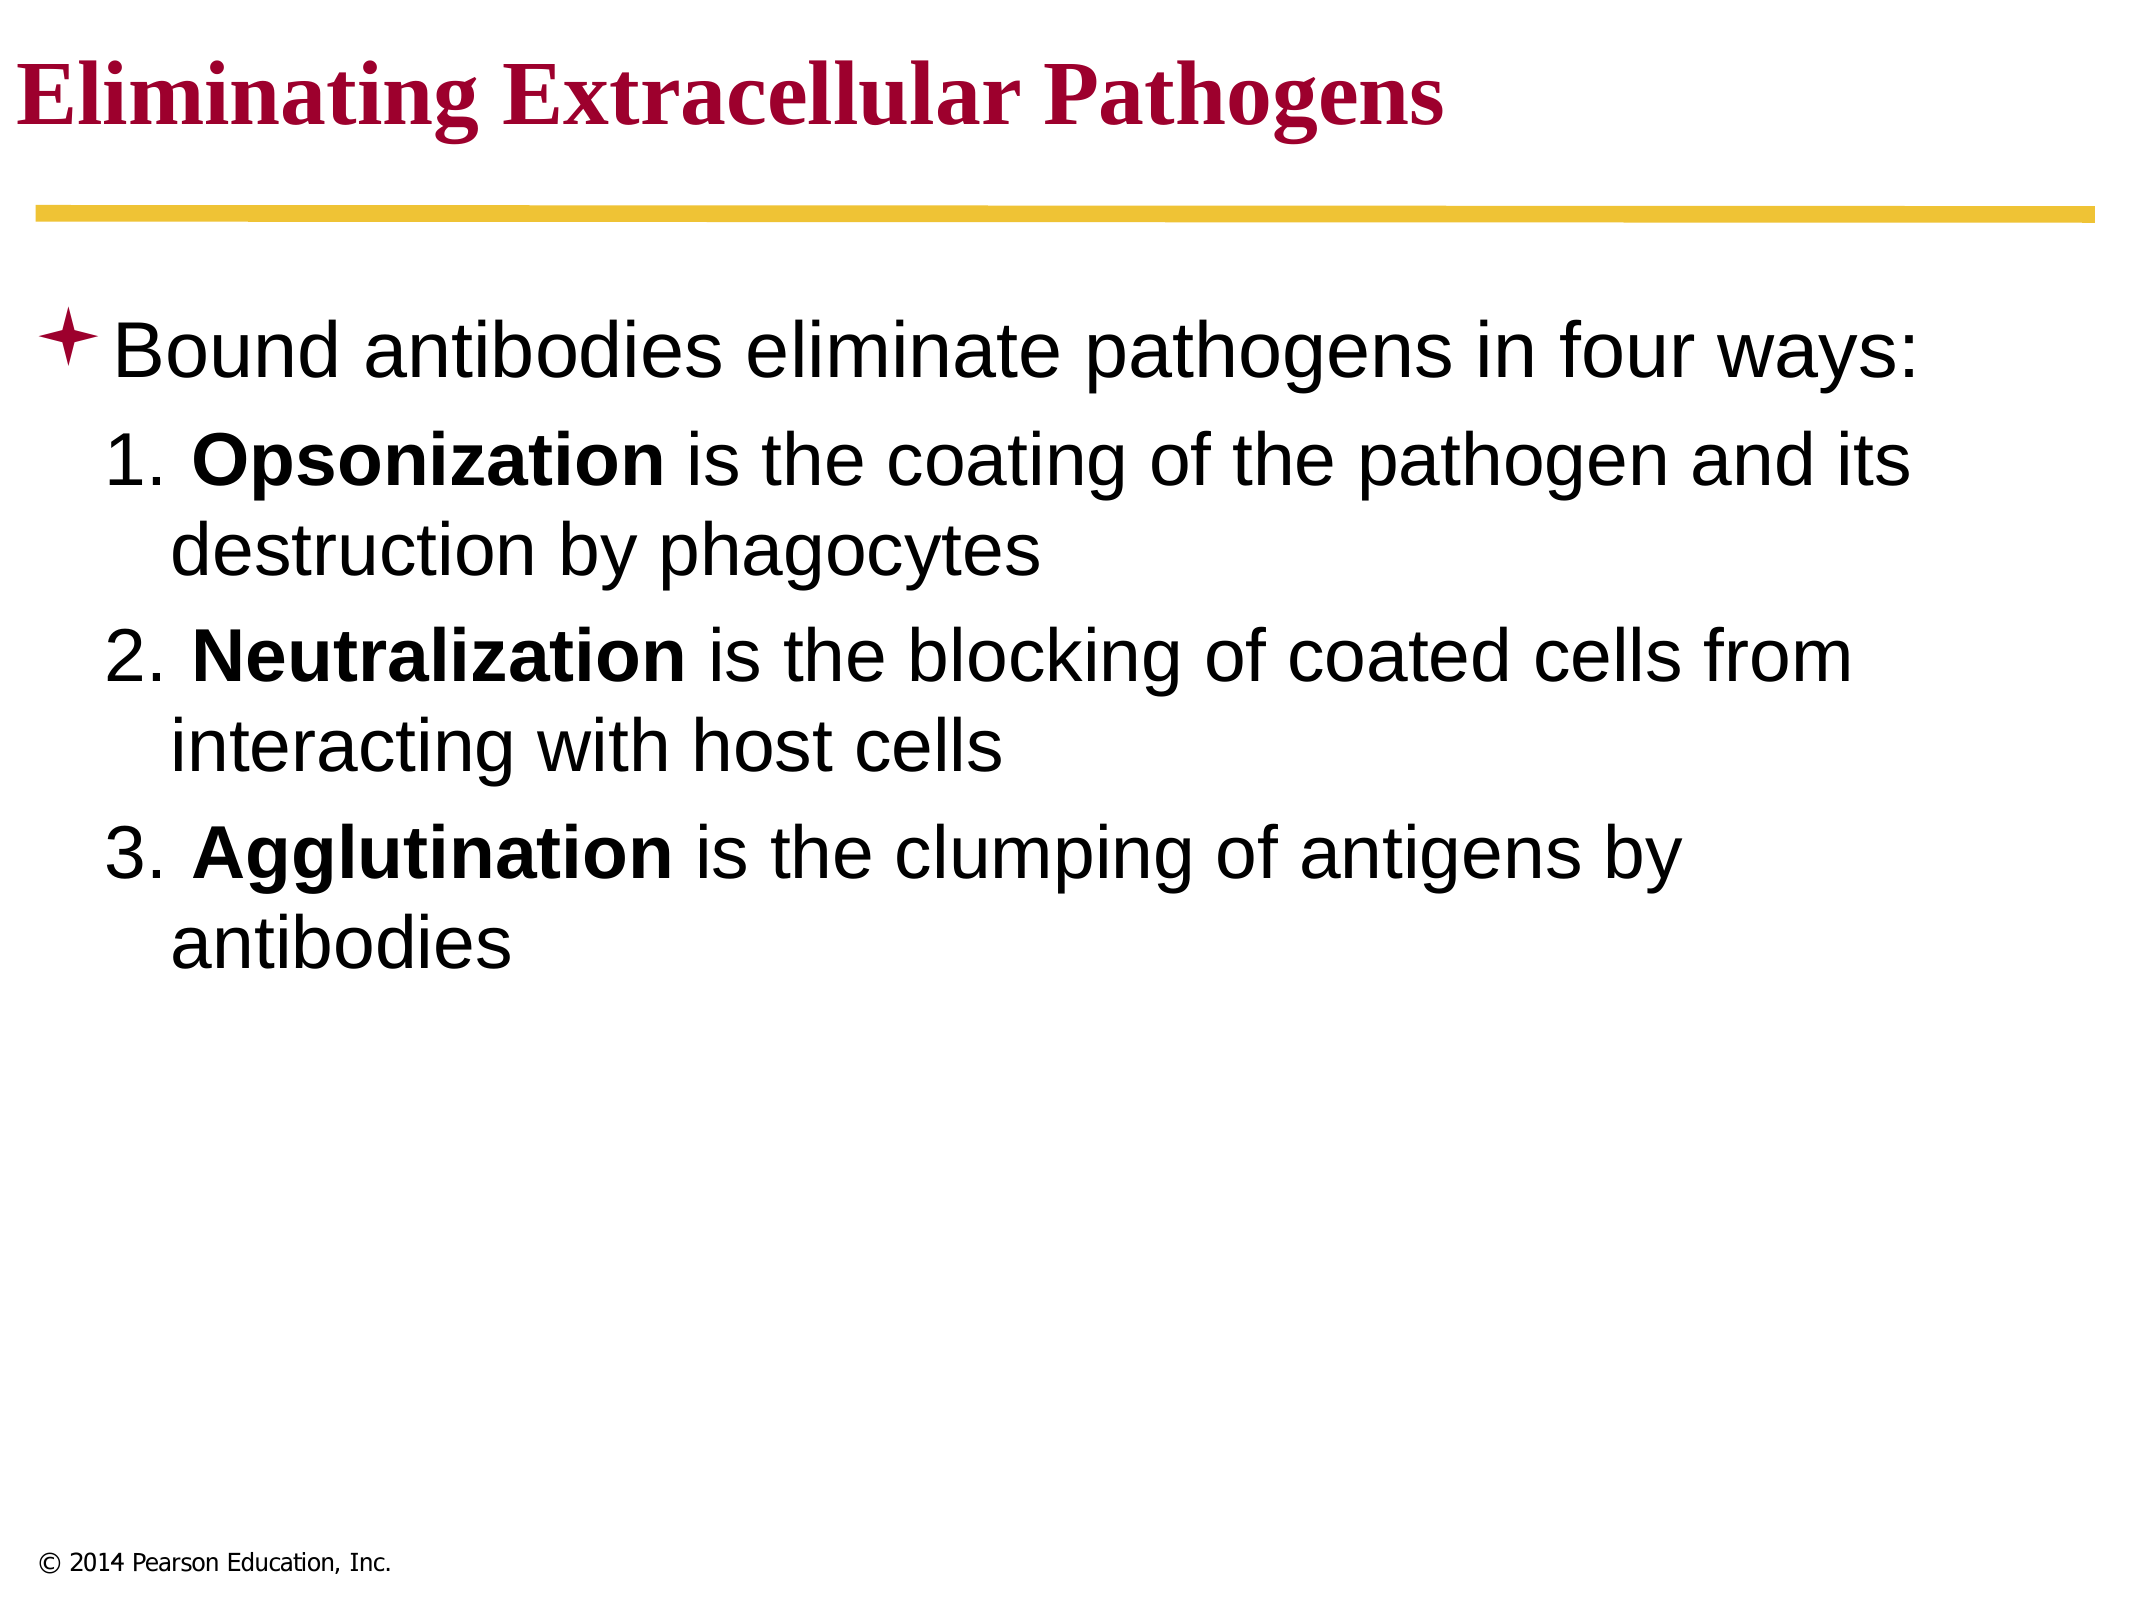

Eliminating Extracellular Pathogens

Bound antibodies eliminate pathogens in four ways:
 Opsonization is the coating of the pathogen and its 	destruction by phagocytes
 Neutralization is the blocking of coated cells from 	interacting with host cells
 Agglutination is the clumping of antigens by 		antibodies